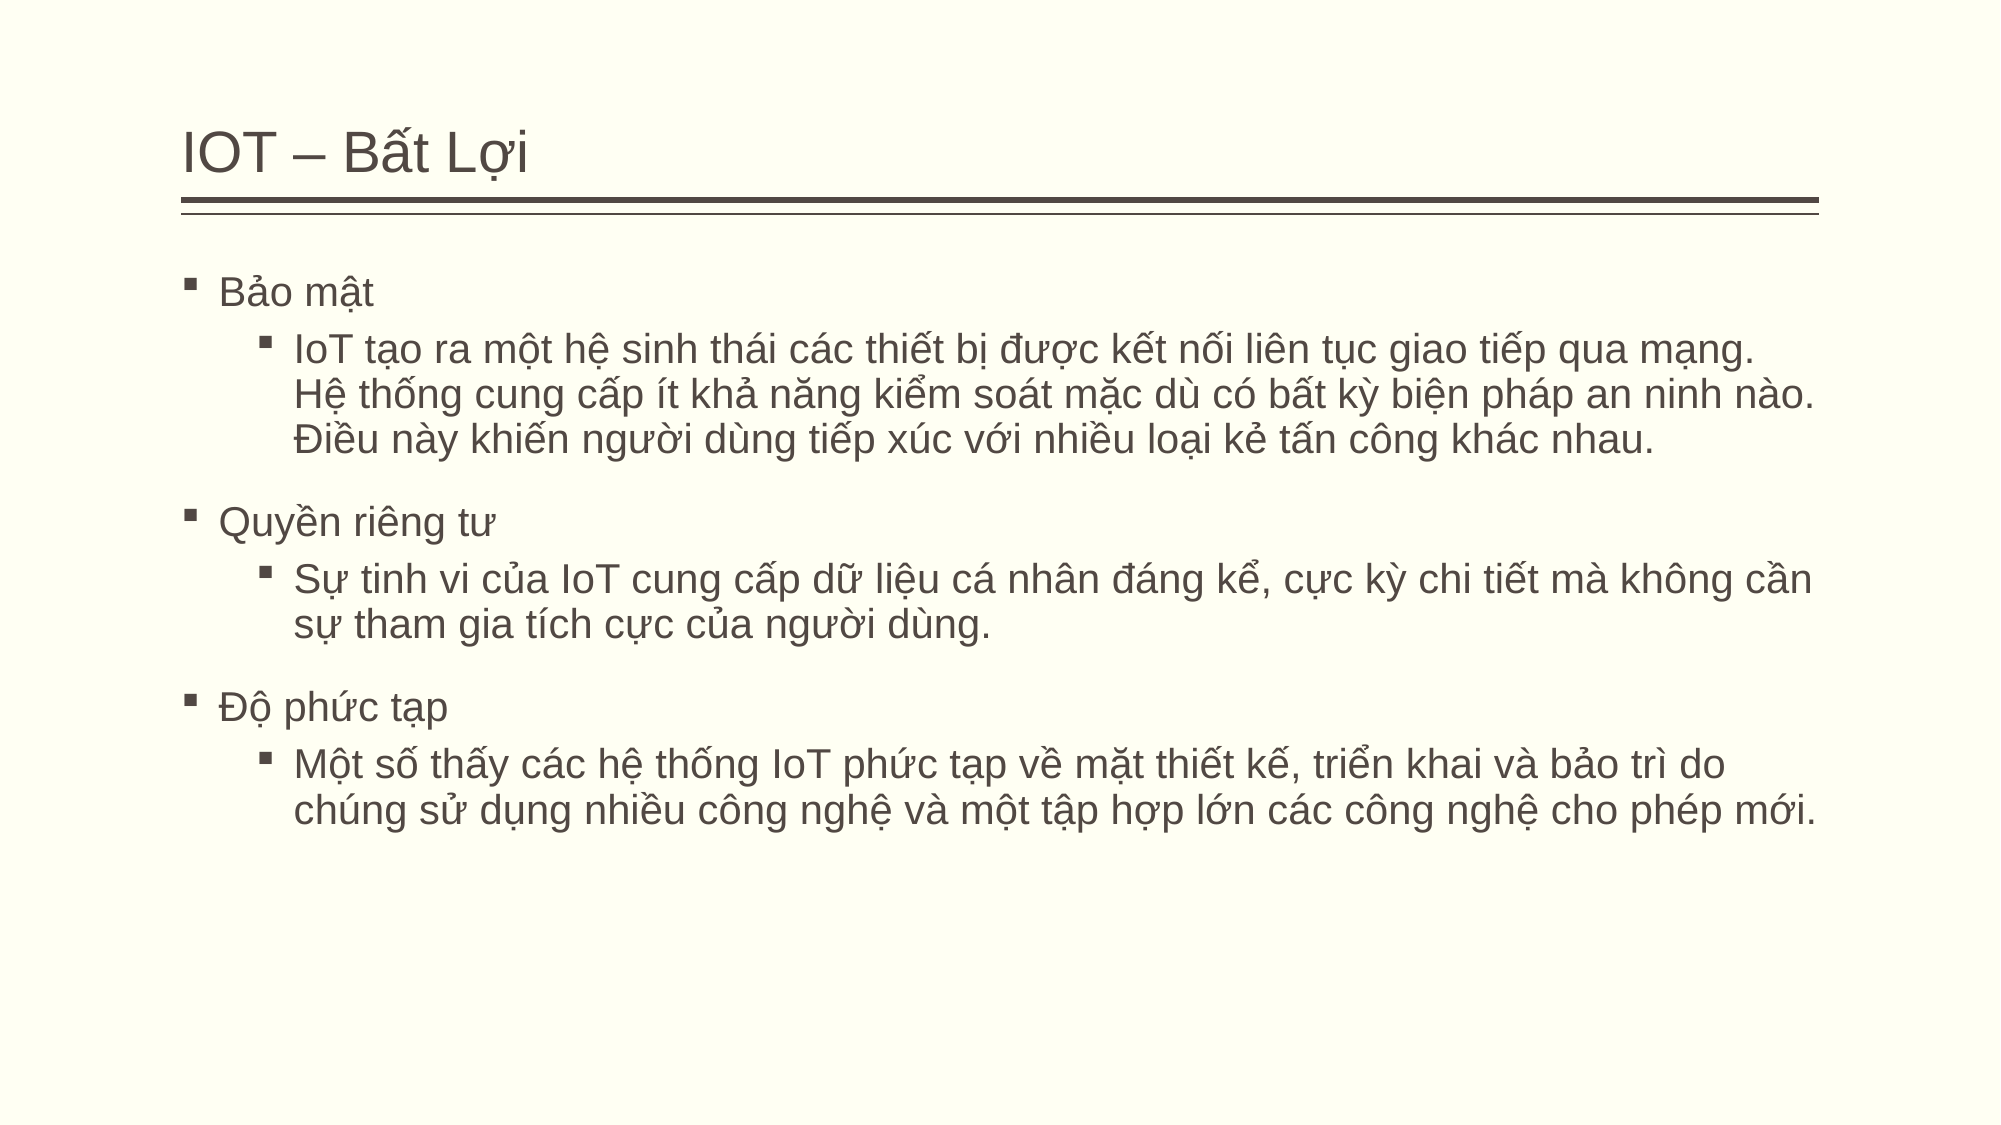

# IOT – Bất Lợi
Bảo mật
IoT tạo ra một hệ sinh thái các thiết bị được kết nối liên tục giao tiếp qua mạng. Hệ thống cung cấp ít khả năng kiểm soát mặc dù có bất kỳ biện pháp an ninh nào. Điều này khiến người dùng tiếp xúc với nhiều loại kẻ tấn công khác nhau.
Quyền riêng tư
Sự tinh vi của IoT cung cấp dữ liệu cá nhân đáng kể, cực kỳ chi tiết mà không cần sự tham gia tích cực của người dùng.
Độ phức tạp
Một số thấy các hệ thống IoT phức tạp về mặt thiết kế, triển khai và bảo trì do chúng sử dụng nhiều công nghệ và một tập hợp lớn các công nghệ cho phép mới.